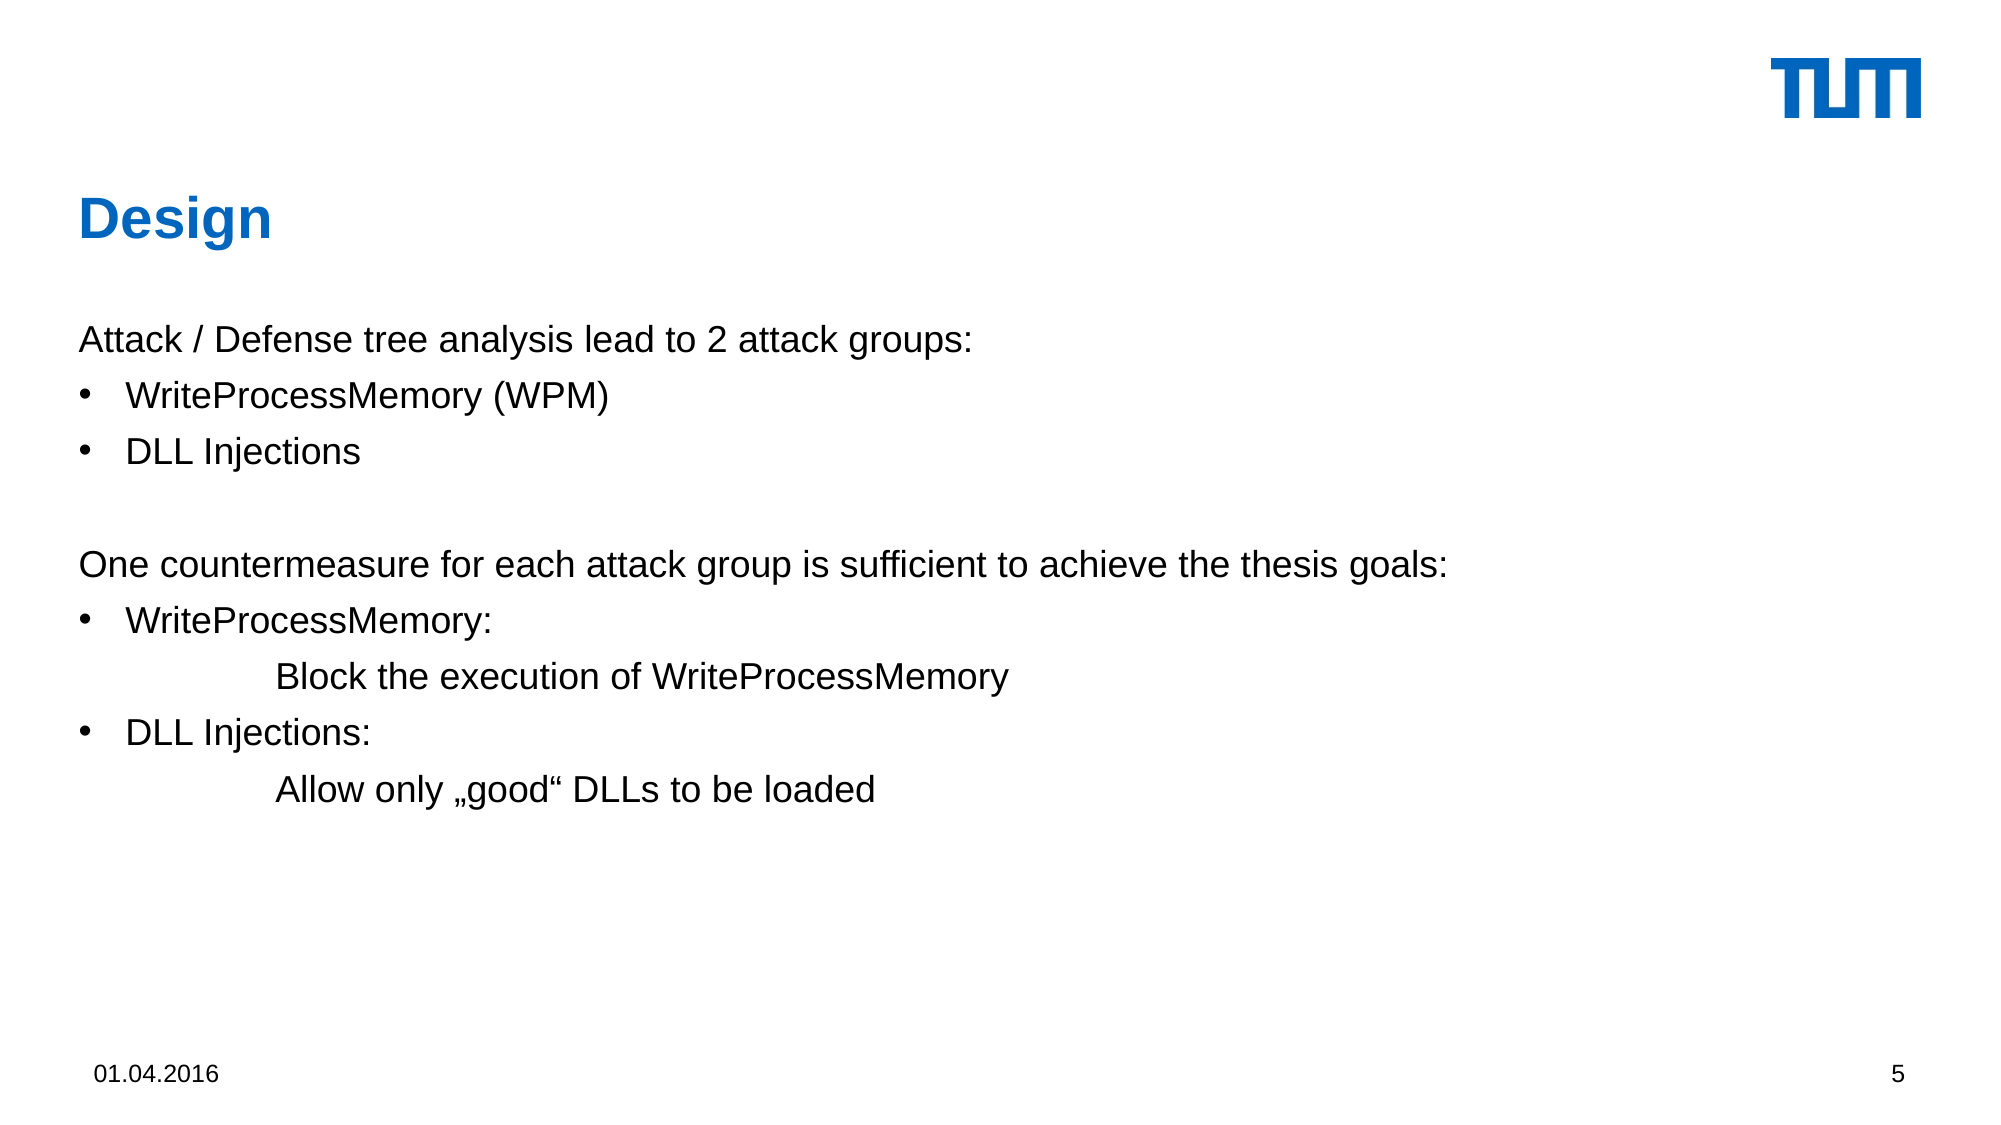

# Design

Attack / Defense tree analysis lead to 2 attack groups:
WriteProcessMemory (WPM)
DLL Injections

One countermeasure for each attack group is sufficient to achieve the thesis goals:
WriteProcessMemory:
	Block the execution of WriteProcessMemory
DLL Injections:
	Allow only „good“ DLLs to be loaded
01.04.2016
5